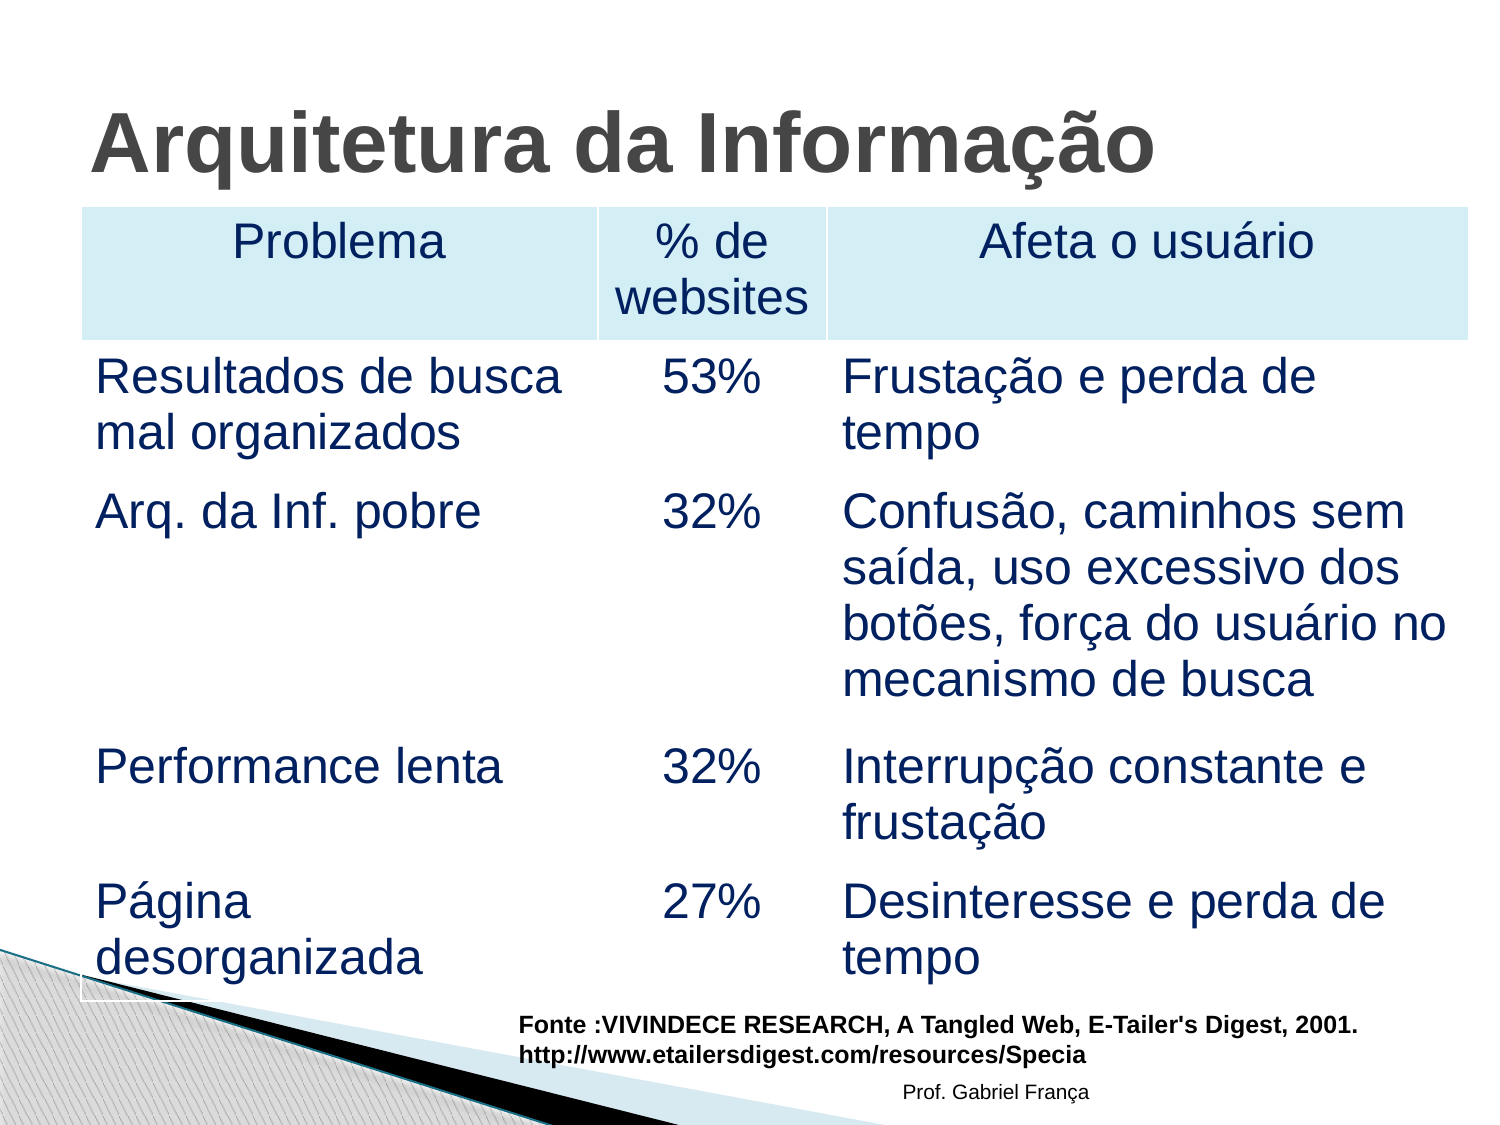

# Arquitetura da Informação
| Problema | % de websites | Afeta o usuário |
| --- | --- | --- |
| Resultados de busca mal organizados | 53% | Frustação e perda de tempo |
| Arq. da Inf. pobre | 32% | Confusão, caminhos sem saída, uso excessivo dos botões, força do usuário no mecanismo de busca |
| Performance lenta | 32% | Interrupção constante e frustação |
| Página desorganizada | 27% | Desinteresse e perda de tempo |
Fonte :VIVINDECE RESEARCH, A Tangled Web, E-Tailer's Digest, 2001.
http://www.etailersdigest.com/resources/Specia
Prof. Gabriel França